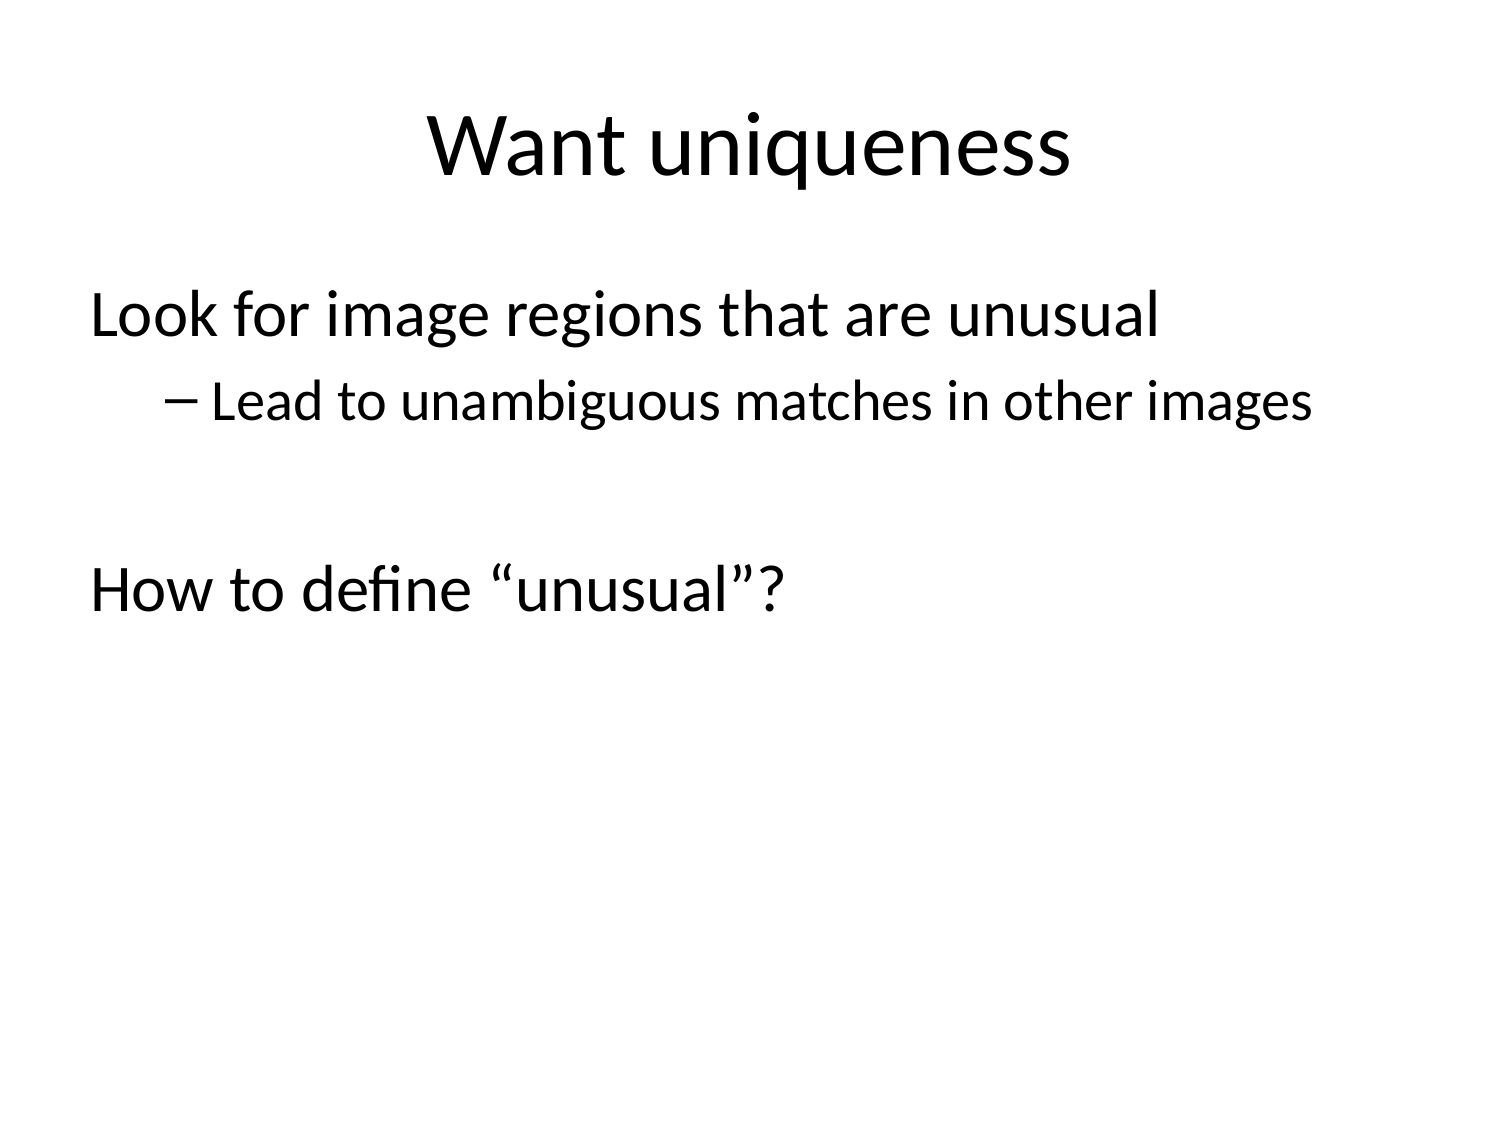

# Want uniqueness
Look for image regions that are unusual
Lead to unambiguous matches in other images

How to define “unusual”?